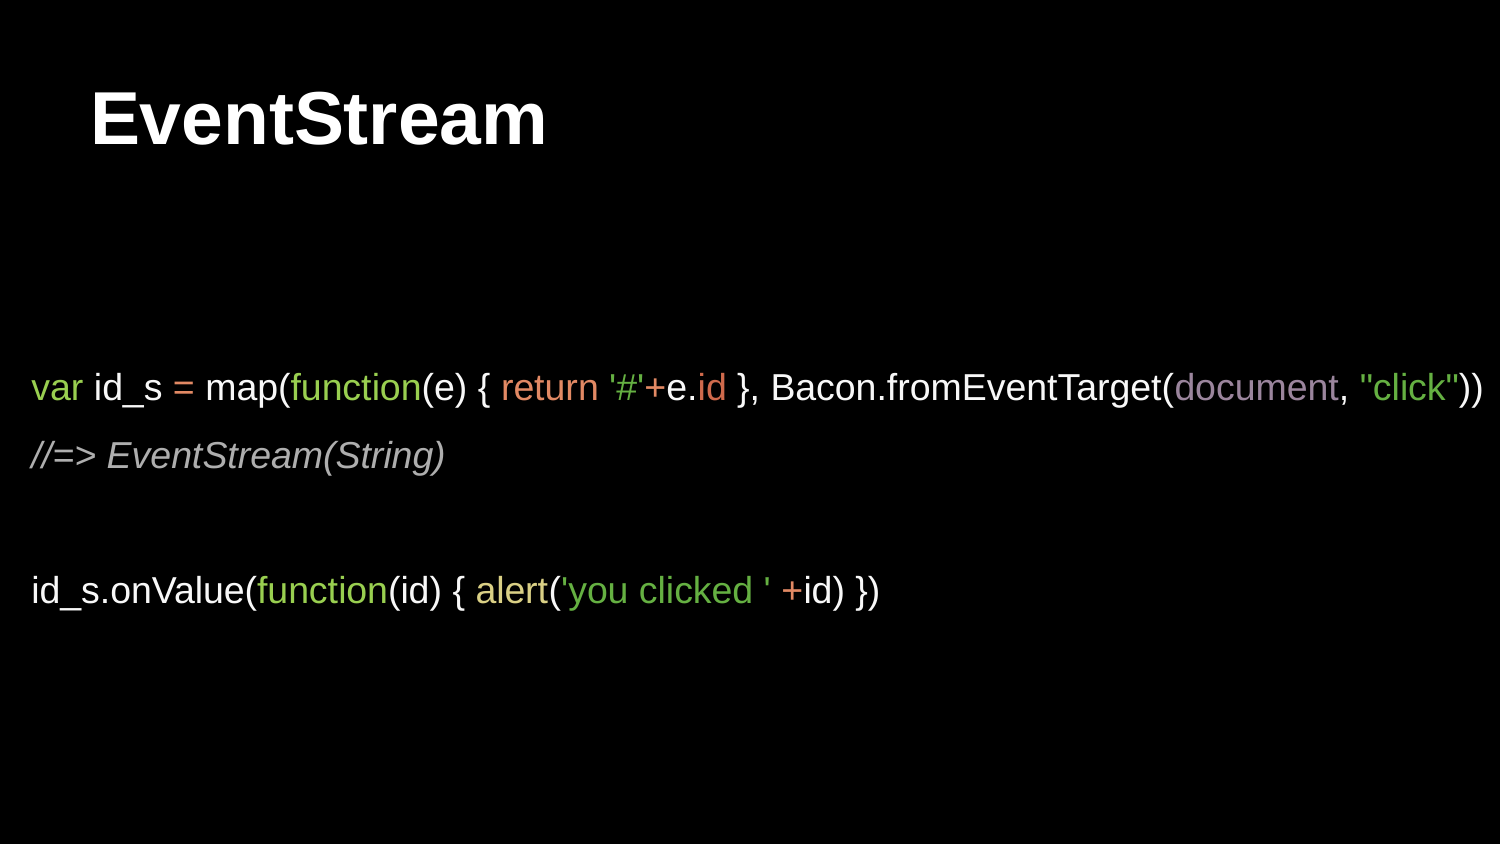

# EventStream
var id_s = map(function(e) { return '#'+e.id }, Bacon.fromEventTarget(document, "click"))
//=> EventStream(String)
id_s.onValue(function(id) { alert('you clicked ' +id) })